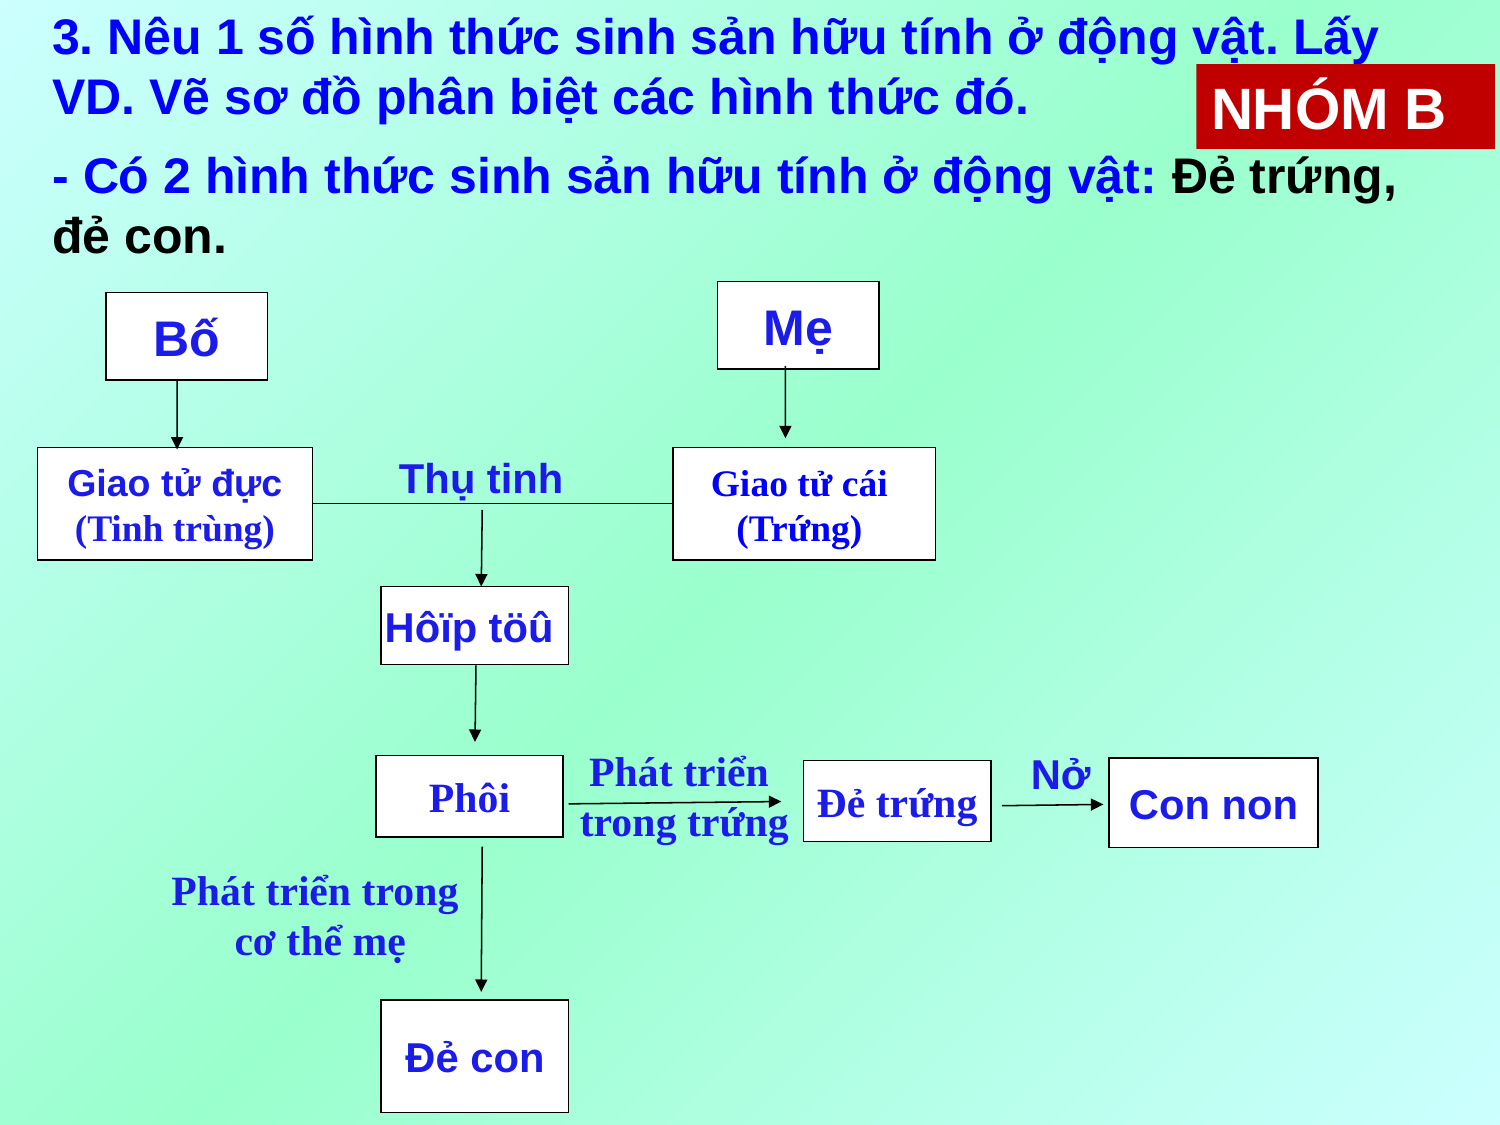

3. Nêu 1 số hình thức sinh sản hữu tính ở động vật. Lấy VD. Vẽ sơ đồ phân biệt các hình thức đó.
NHÓM B
- Có 2 hình thức sinh sản hữu tính ở động vật: Đẻ trứng, đẻ con.
Mẹ
Bố

Thụ tinh
Giao tử đực
(Tinh trùng)
Giao tử cái
(Trứng)

Hôïp töû

Nở
Phát triển
trong trứng
Phôi
Con non
Đẻ trứng

Phát triển trong
 cơ thể mẹ
Đẻ con